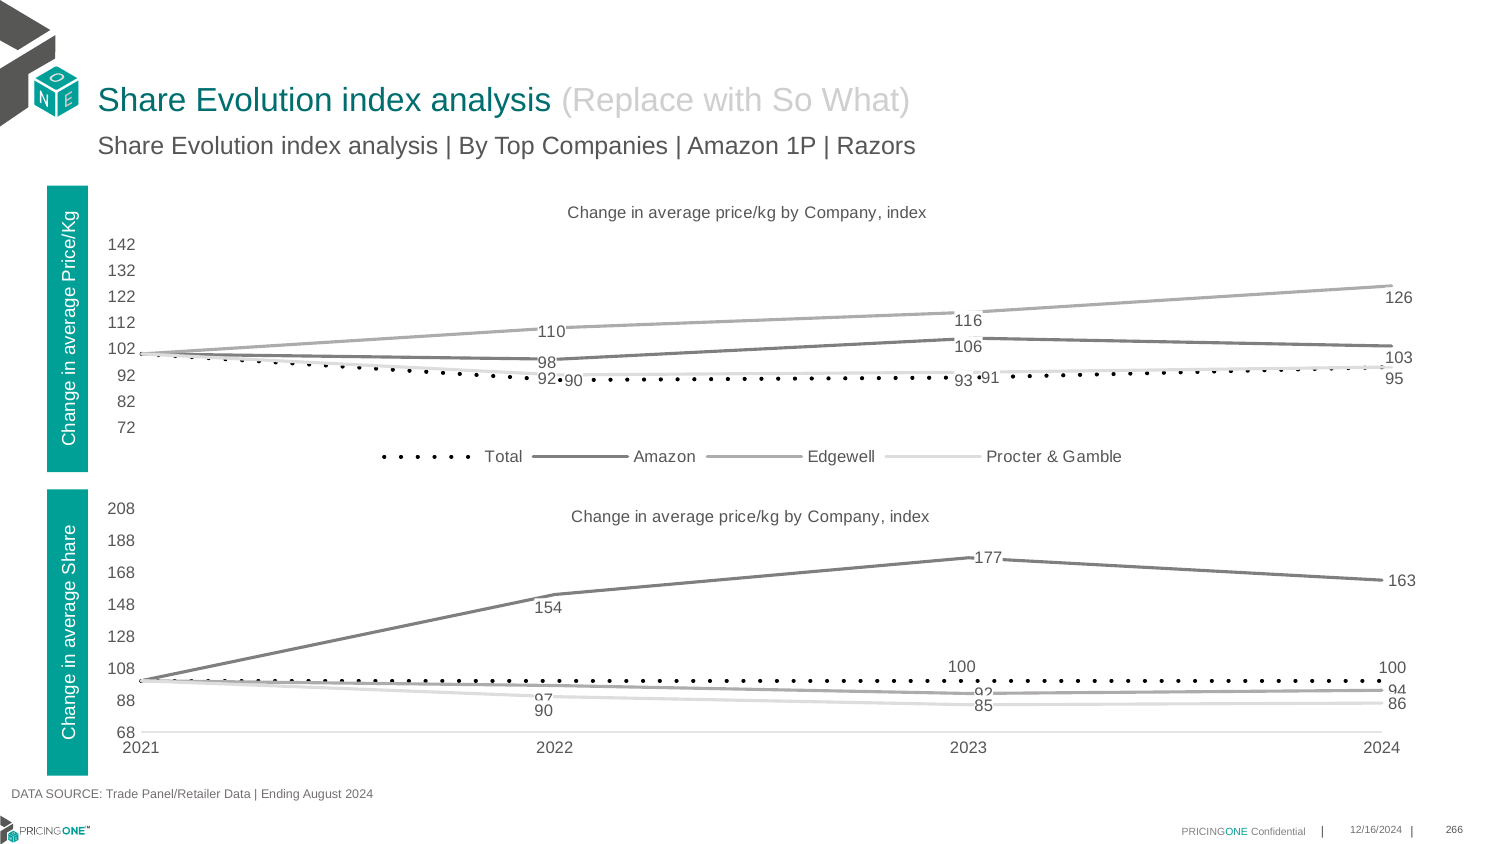

# Share Evolution index analysis (Replace with So What)
Share Evolution index analysis | By Top Companies | Amazon 1P | Razors

### Chart: Change in average price/kg by Company, index

| Category | Total | Amazon | Edgewell | Procter & Gamble |
|---|---|---|---|---|
| 2021 | 100.0 | 100.0 | 100.0 | 100.0 |
| 2022 | 90.0 | 98.0 | 110.0 | 92.0 |
| 2023 | 91.0 | 106.0 | 116.0 | 93.0 |
| 2024 | 95.0 | 103.0 | 126.0 | 95.0 |
Change in average Price/Kg

### Chart: Change in average price/kg by Company, index

| Category | Total | Amazon | Edgewell | Procter & Gamble |
|---|---|---|---|---|
| 2021 | 100.0 | 100.0 | 100.0 | 100.0 |
| 2022 | 100.0 | 154.0 | 97.0 | 90.0 |
| 2023 | 100.0 | 177.0 | 92.0 | 85.0 |
| 2024 | 100.0 | 163.0 | 94.0 | 86.0 |
Change in average Share
DATA SOURCE: Trade Panel/Retailer Data | Ending August 2024

12/16/2024
266